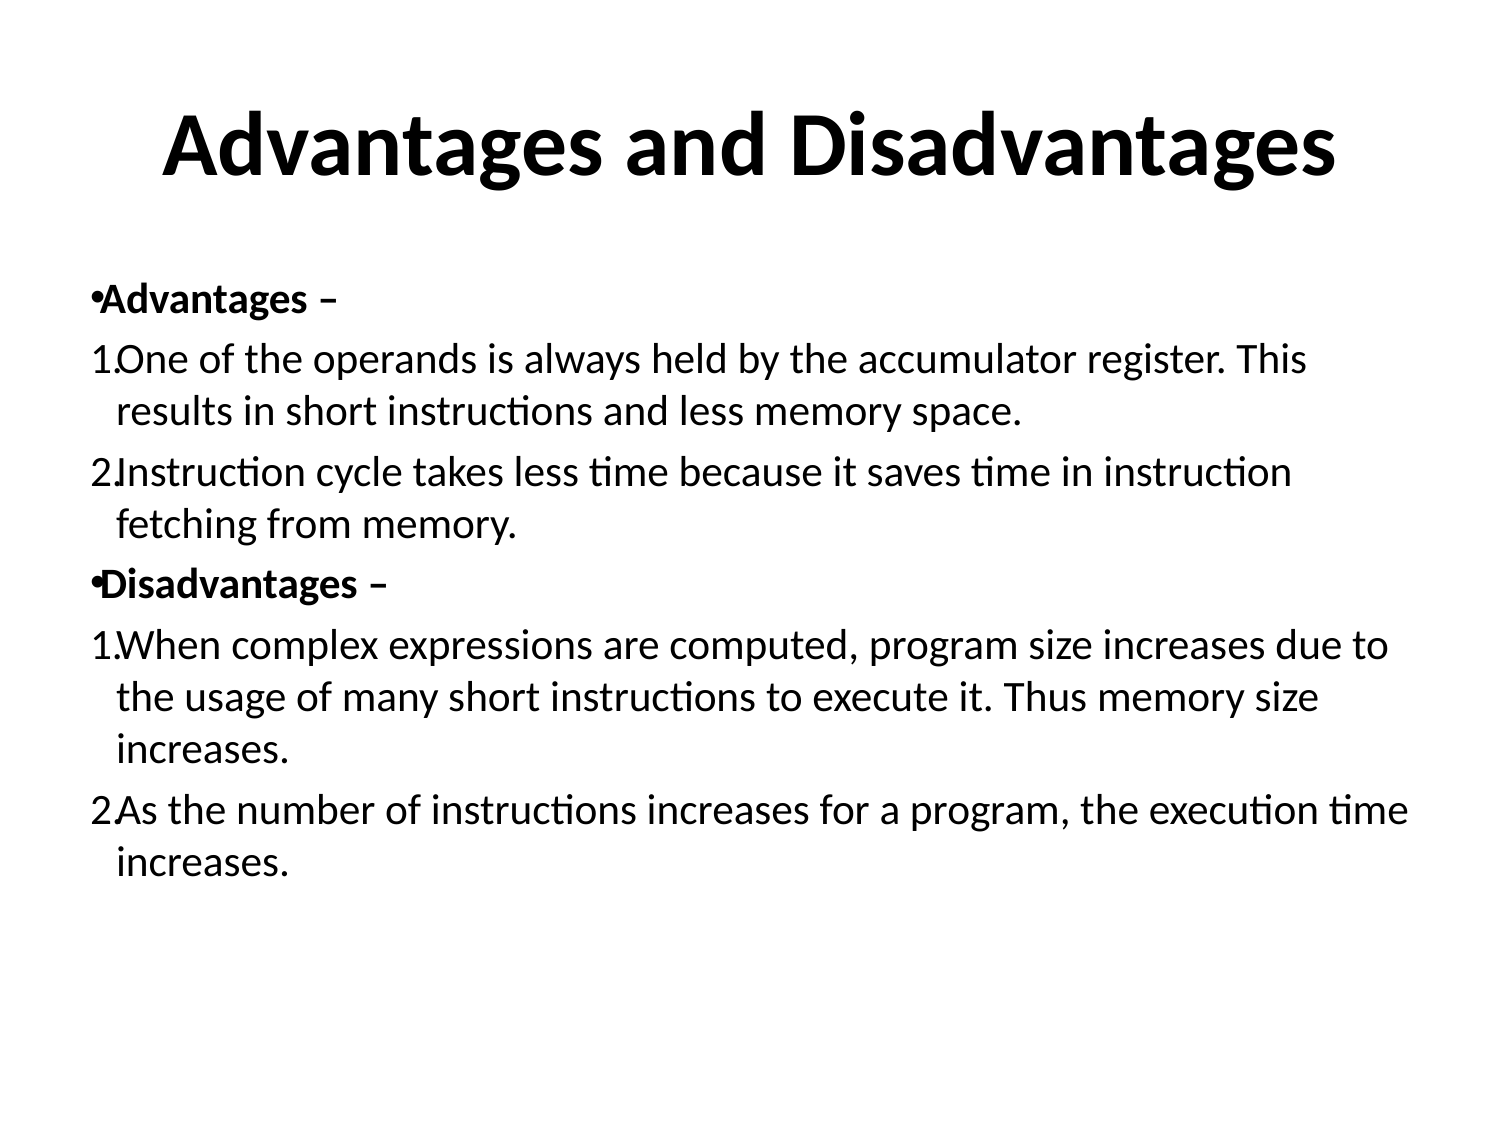

# Advantages and Disadvantages
Advantages –
One of the operands is always held by the accumulator register. This results in short instructions and less memory space.
Instruction cycle takes less time because it saves time in instruction fetching from memory.
Disadvantages –
When complex expressions are computed, program size increases due to the usage of many short instructions to execute it. Thus memory size increases.
As the number of instructions increases for a program, the execution time increases.